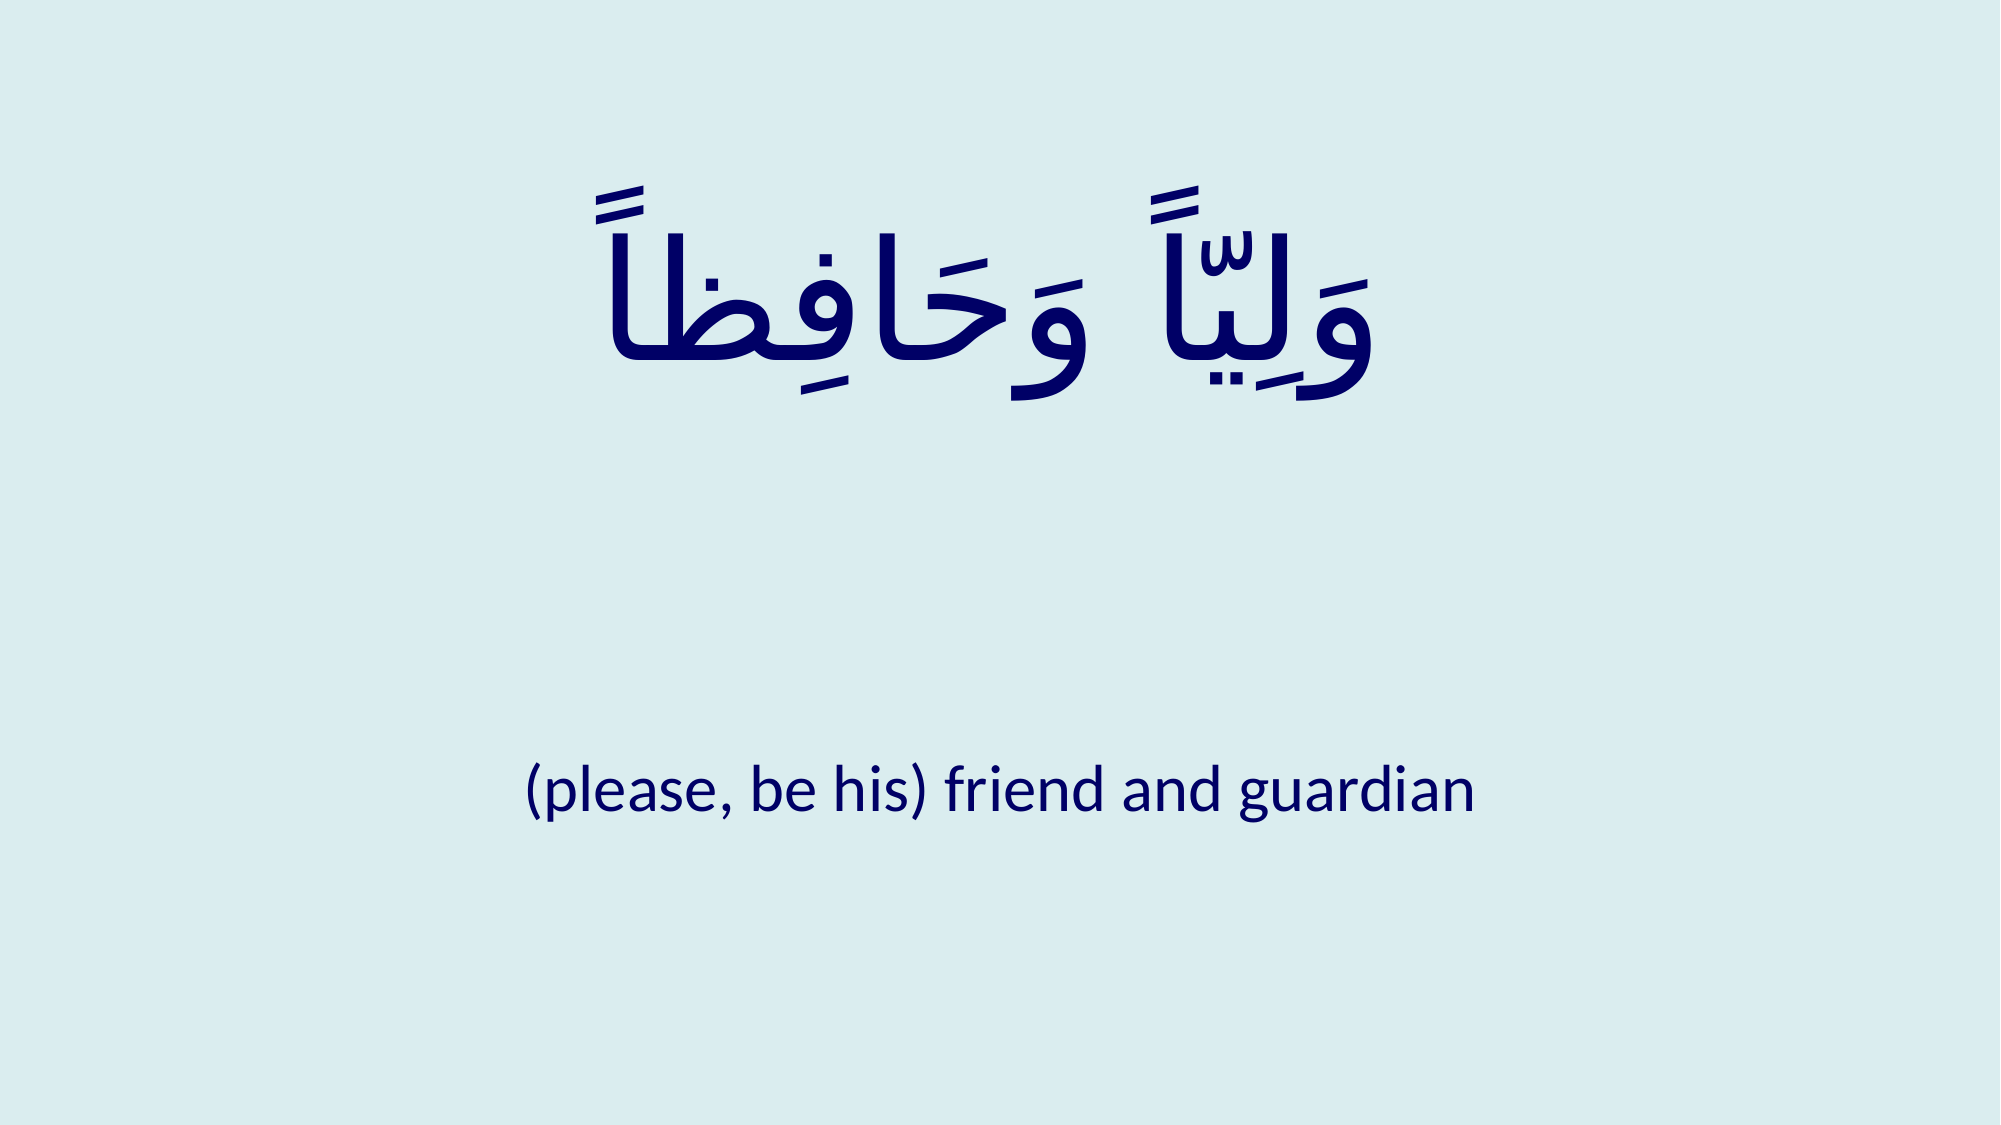

# وَلِيّاً وَحَافِظاً
(please, be his) friend and guardian